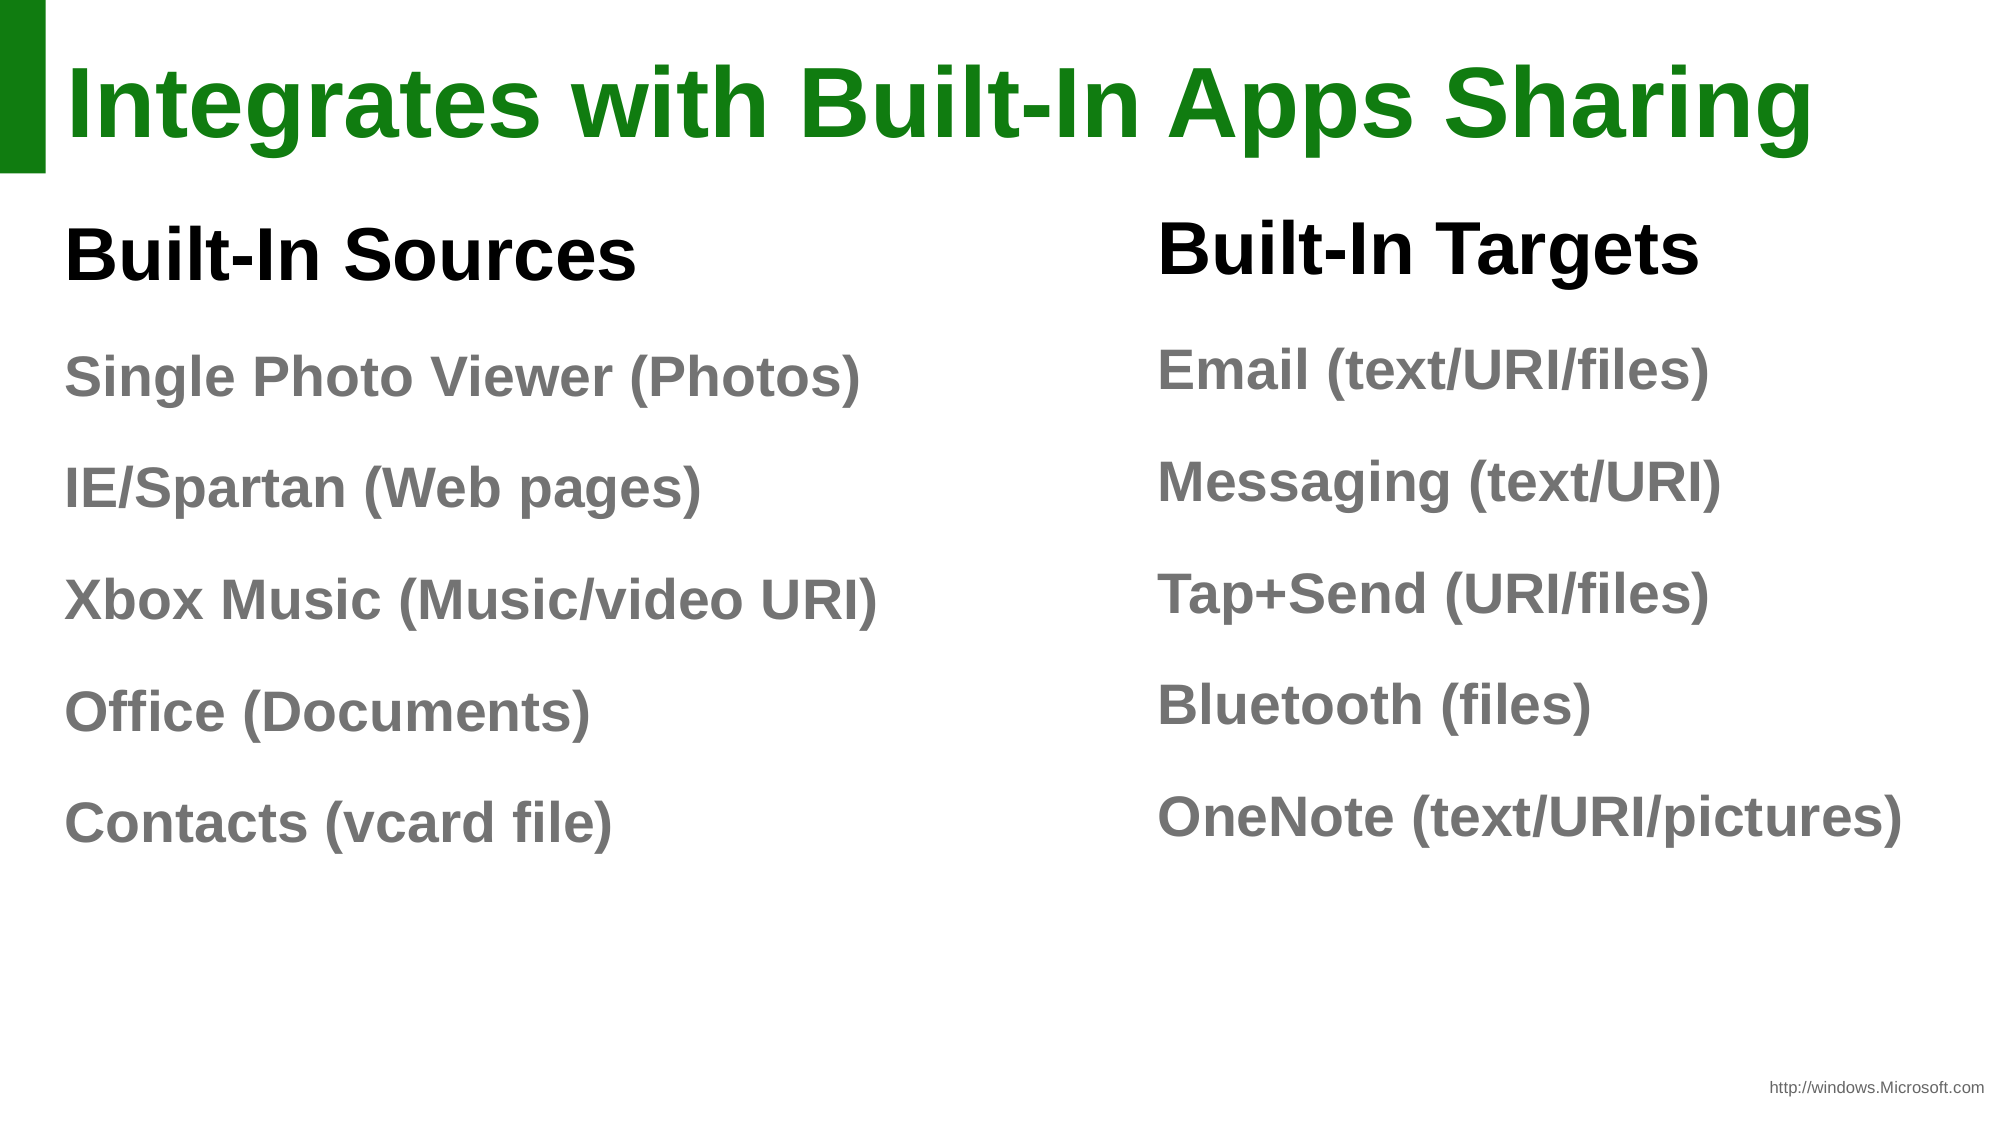

# Integrates with Built-In Apps Sharing
Built-In Targets
Email (text/URI/files)
Messaging (text/URI)
Tap+Send (URI/files)
Bluetooth (files)
OneNote (text/URI/pictures)
Built-In Sources
Single Photo Viewer (Photos)
IE/Spartan (Web pages)
Xbox Music (Music/video URI)
Office (Documents)
Contacts (vcard file)